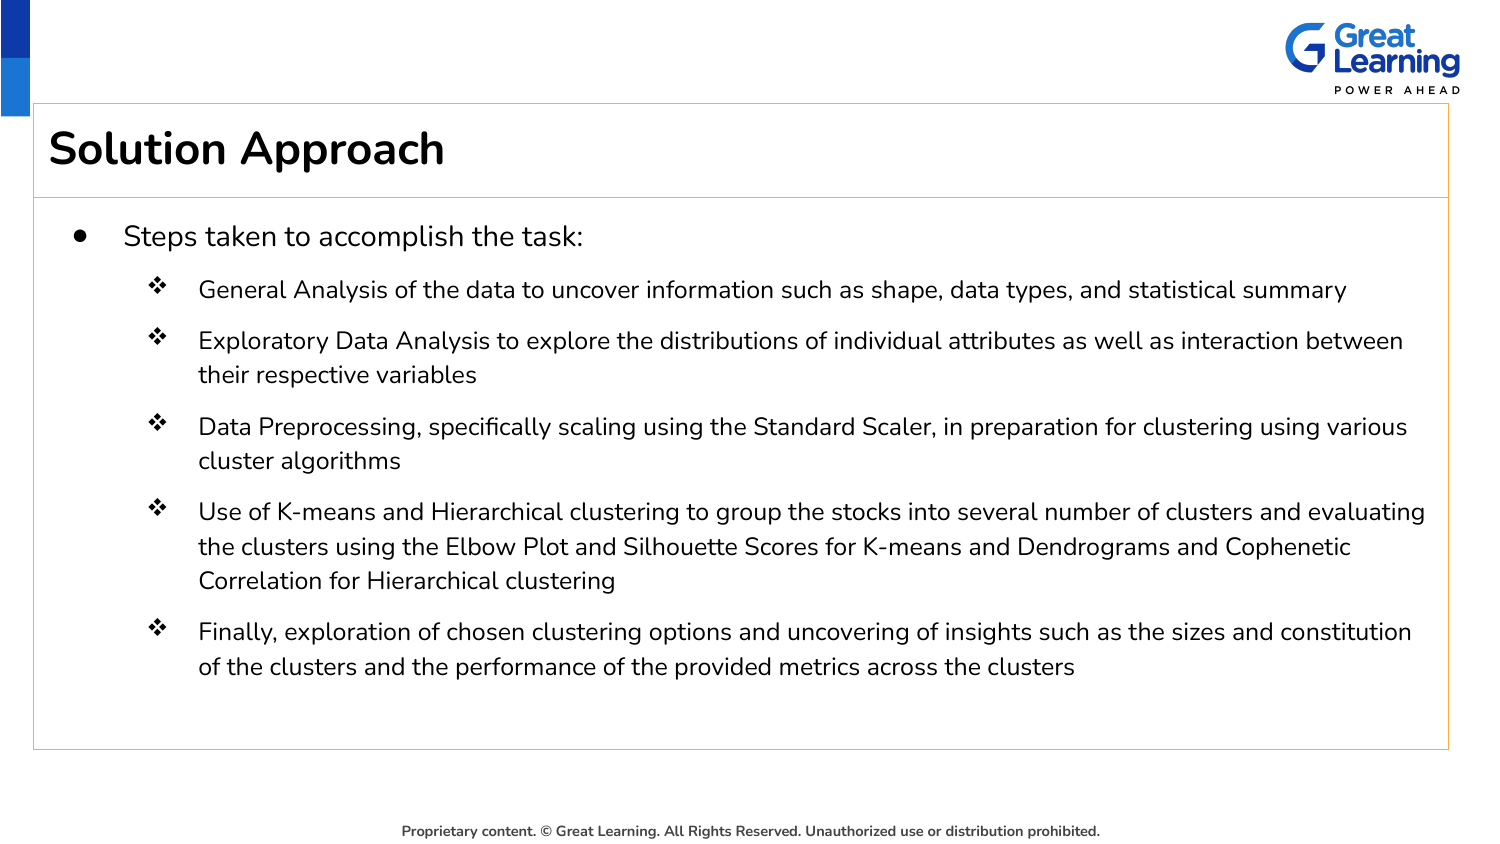

# Solution Approach
Steps taken to accomplish the task:
General Analysis of the data to uncover information such as shape, data types, and statistical summary
Exploratory Data Analysis to explore the distributions of individual attributes as well as interaction between their respective variables
Data Preprocessing, specifically scaling using the Standard Scaler, in preparation for clustering using various cluster algorithms
Use of K-means and Hierarchical clustering to group the stocks into several number of clusters and evaluating the clusters using the Elbow Plot and Silhouette Scores for K-means and Dendrograms and Cophenetic Correlation for Hierarchical clustering
Finally, exploration of chosen clustering options and uncovering of insights such as the sizes and constitution of the clusters and the performance of the provided metrics across the clusters